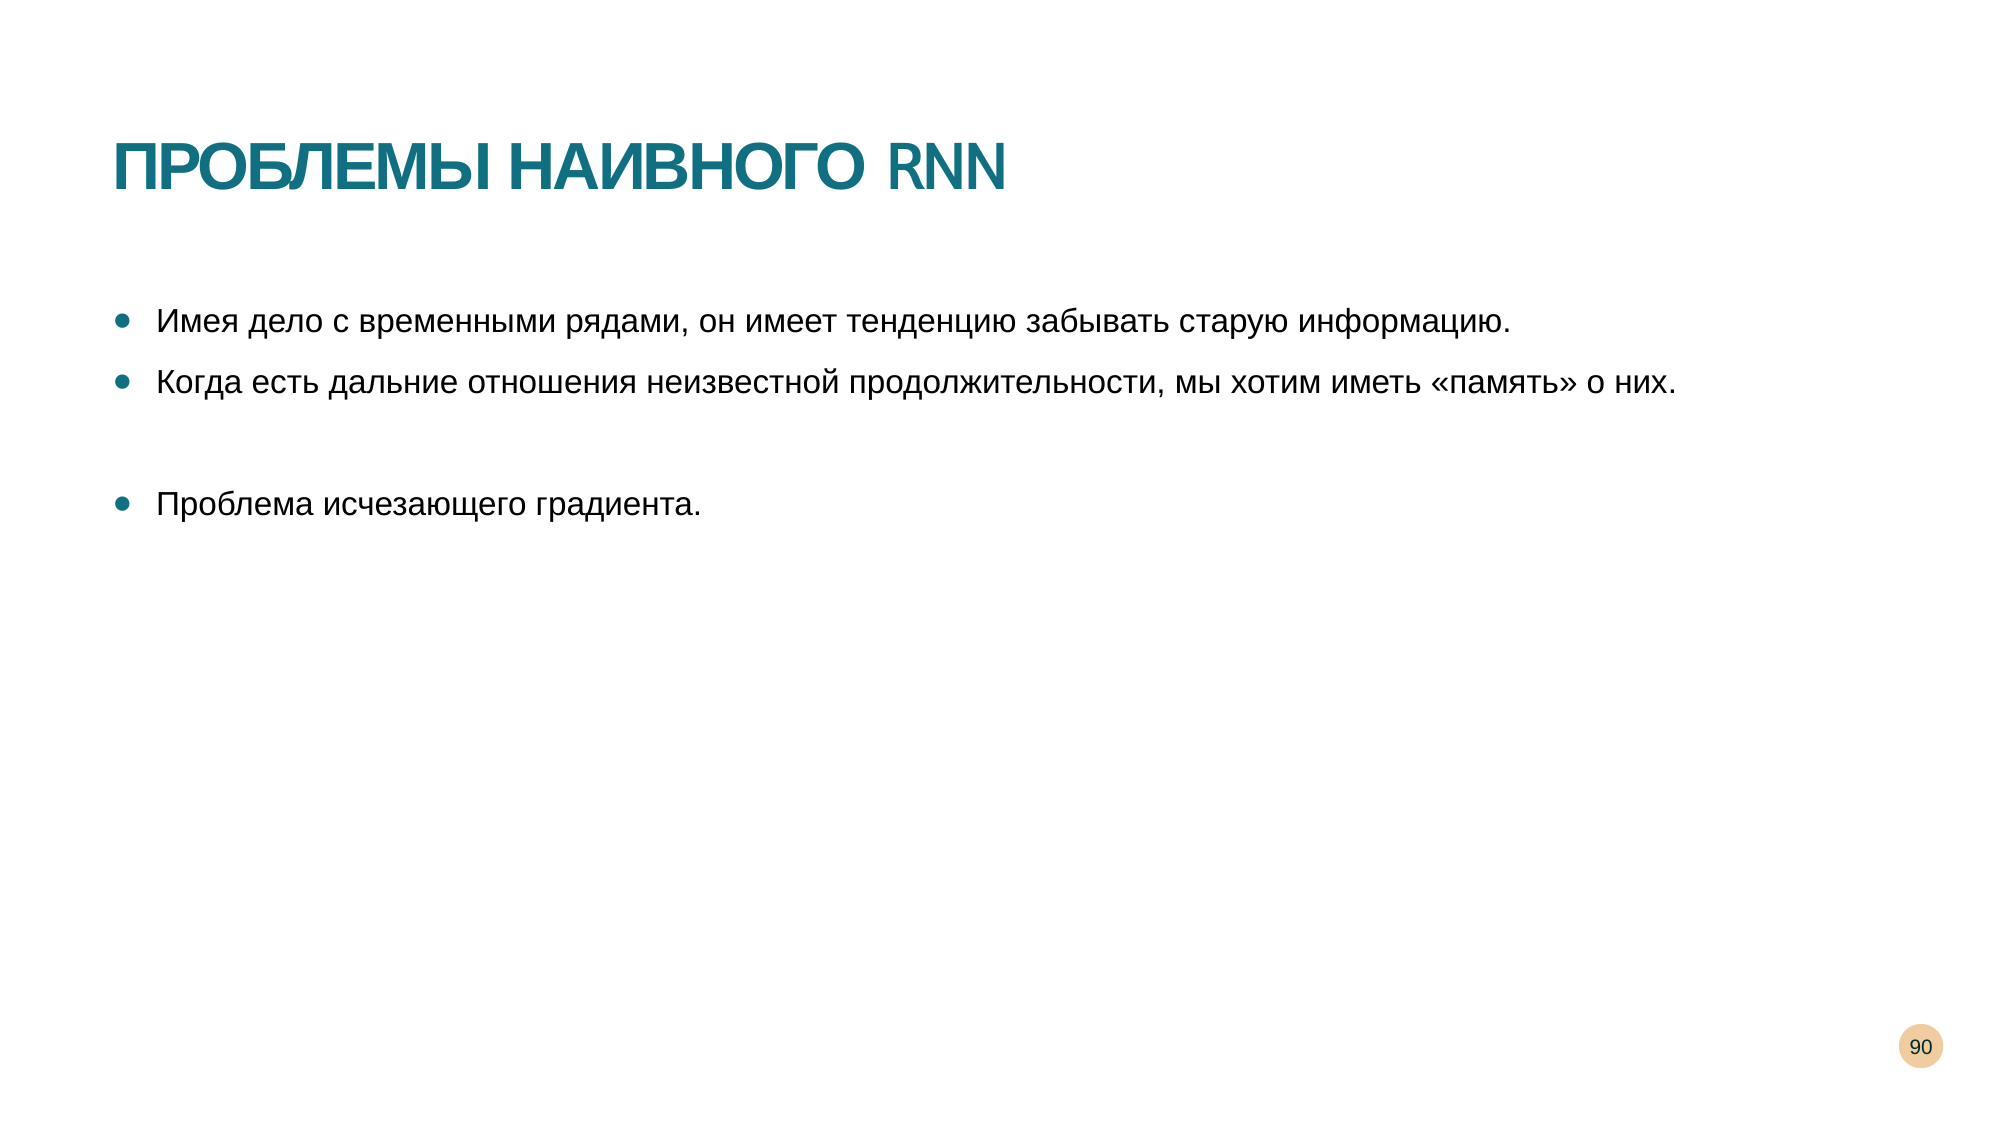

# Проблемы наивного RNN
Имея дело с временными рядами, он имеет тенденцию забывать старую информацию.
Когда есть дальние отношения неизвестной продолжительности, мы хотим иметь «память» о них.

Проблема исчезающего градиента.
90